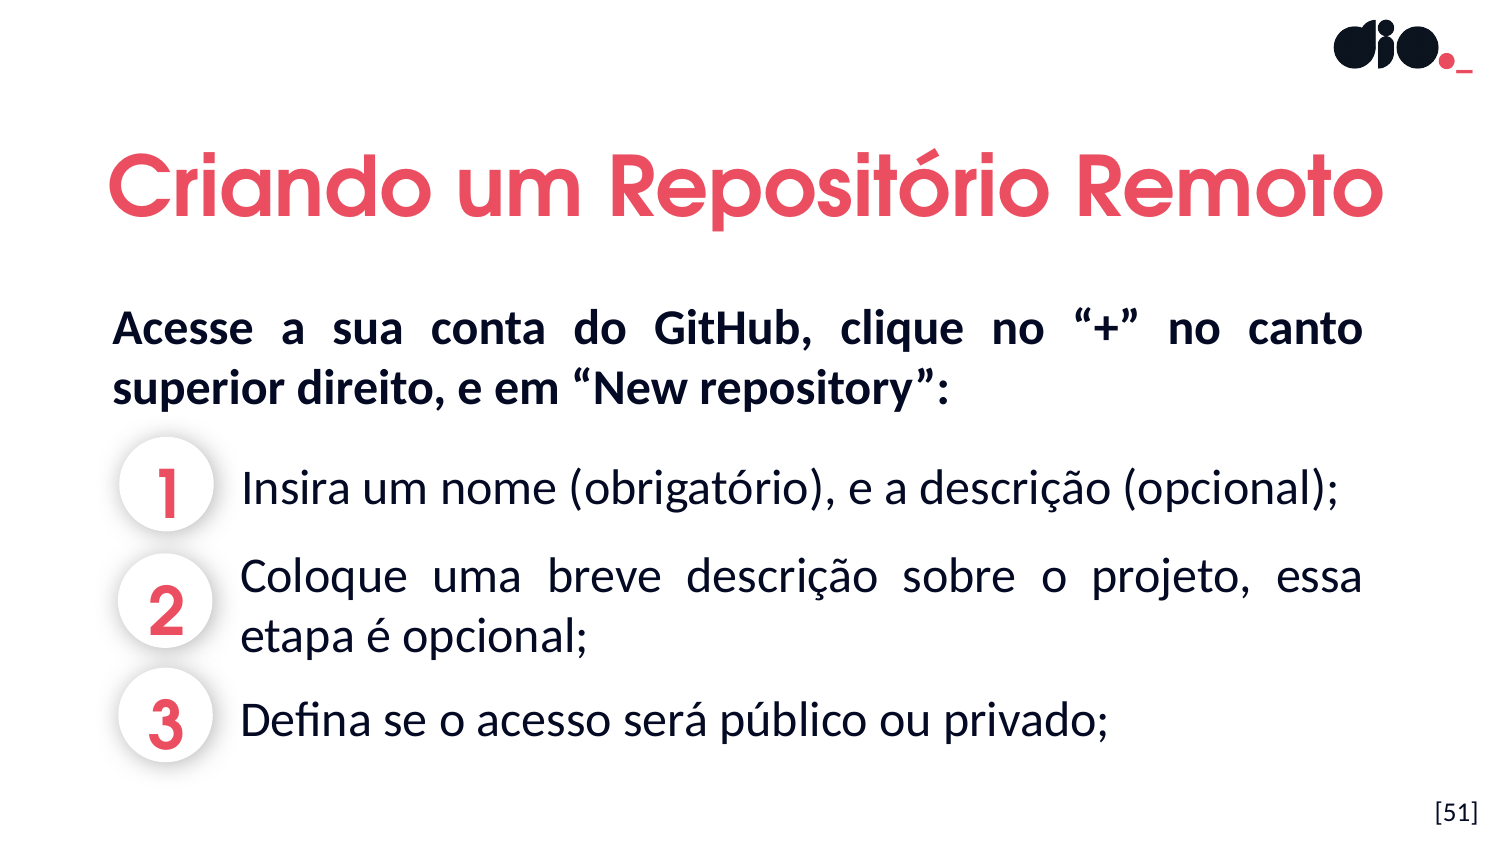

Criando um Repositório Remoto
Acesse a sua conta do GitHub, clique no “+” no canto superior direito, e em “New repository”:

1
Insira um nome (obrigatório), e a descrição (opcional);

2
Coloque uma breve descrição sobre o projeto, essa etapa é opcional;

3
Defina se o acesso será público ou privado;
[51]